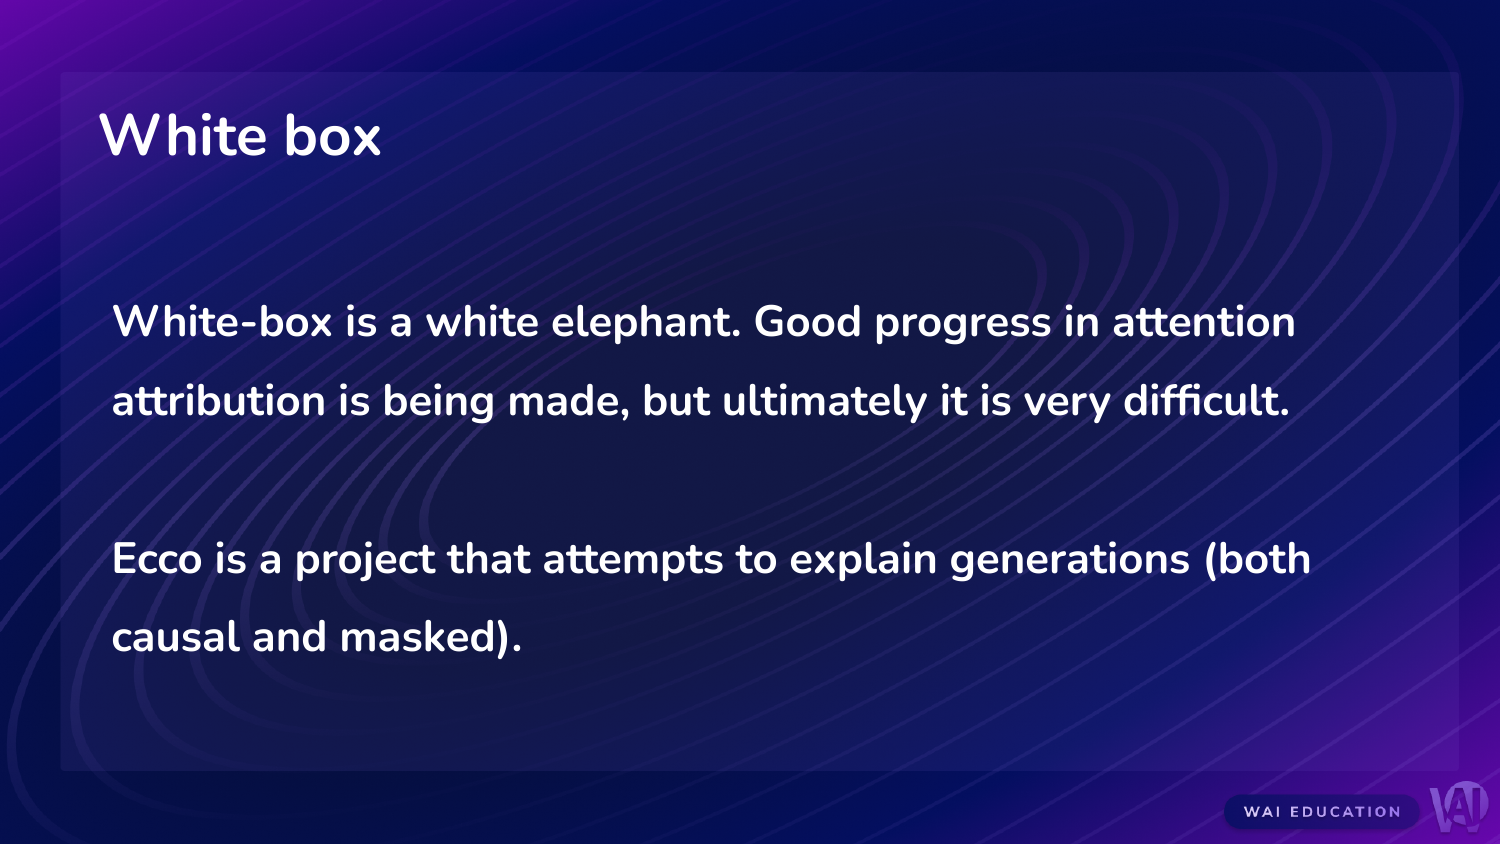

White box
White-box is a white elephant. Good progress in attention attribution is being made, but ultimately it is very difficult.

Ecco is a project that attempts to explain generations (both causal and masked).